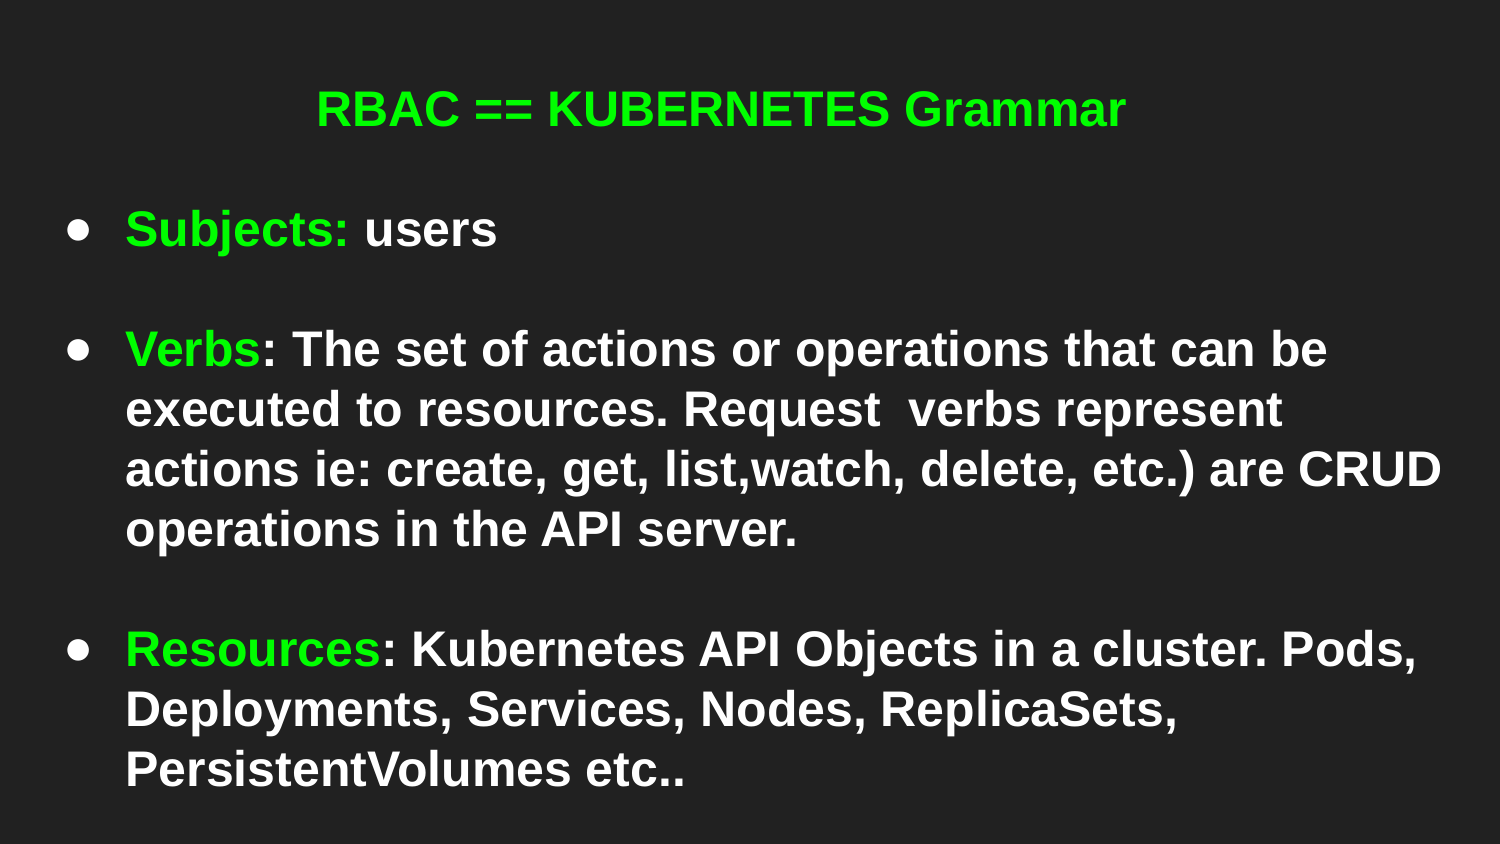

# RBAC == KUBERNETES Grammar

Subjects: users

Verbs: The set of actions or operations that can be executed to resources. Request  verbs represent actions ie: create, get, list,watch, delete, etc.) are CRUD operations in the API server.

Resources: Kubernetes API Objects in a cluster. Pods, Deployments, Services, Nodes, ReplicaSets, PersistentVolumes etc..